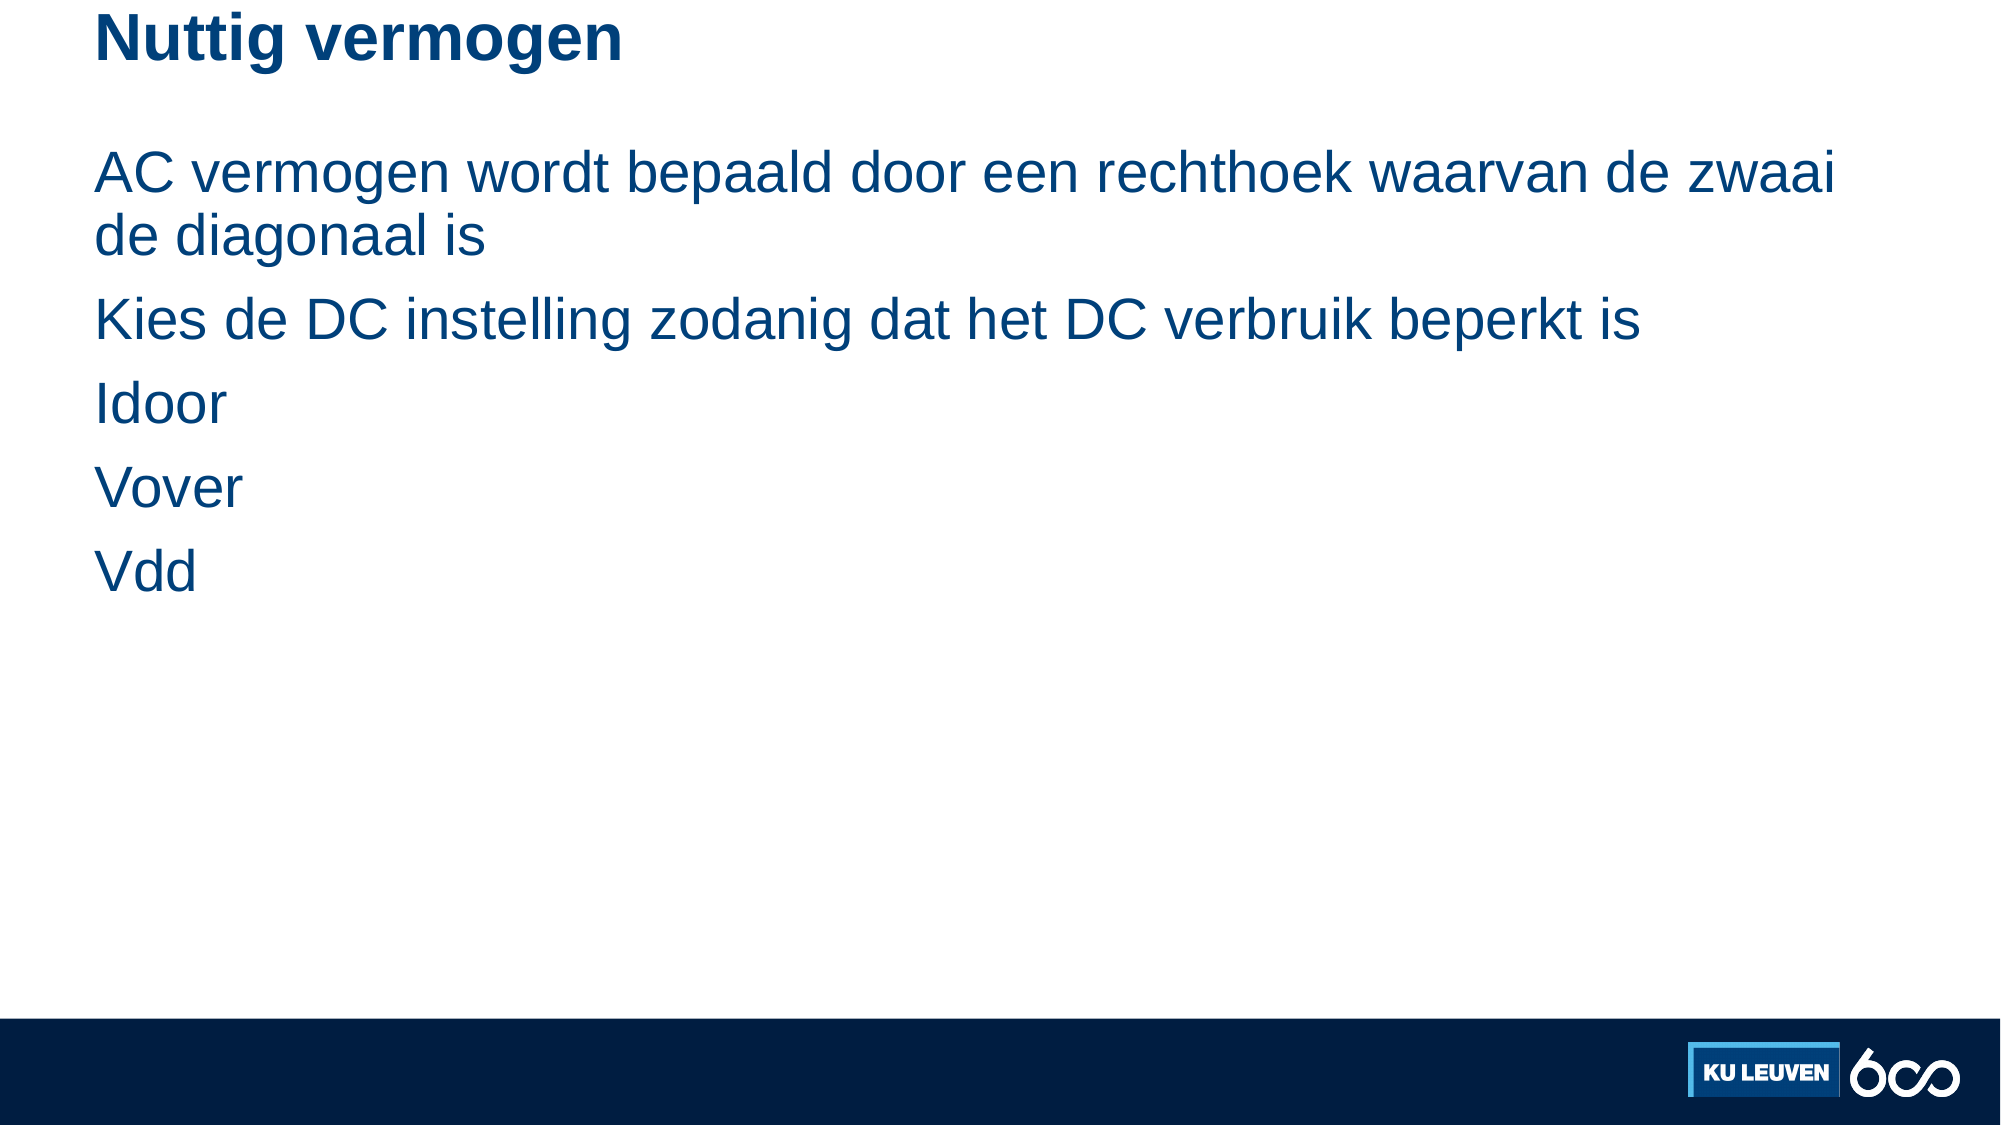

# Nuttig vermogen
AC vermogen wordt bepaald door een rechthoek waarvan de zwaai de diagonaal is
Kies de DC instelling zodanig dat het DC verbruik beperkt is
Idoor
Vover
Vdd